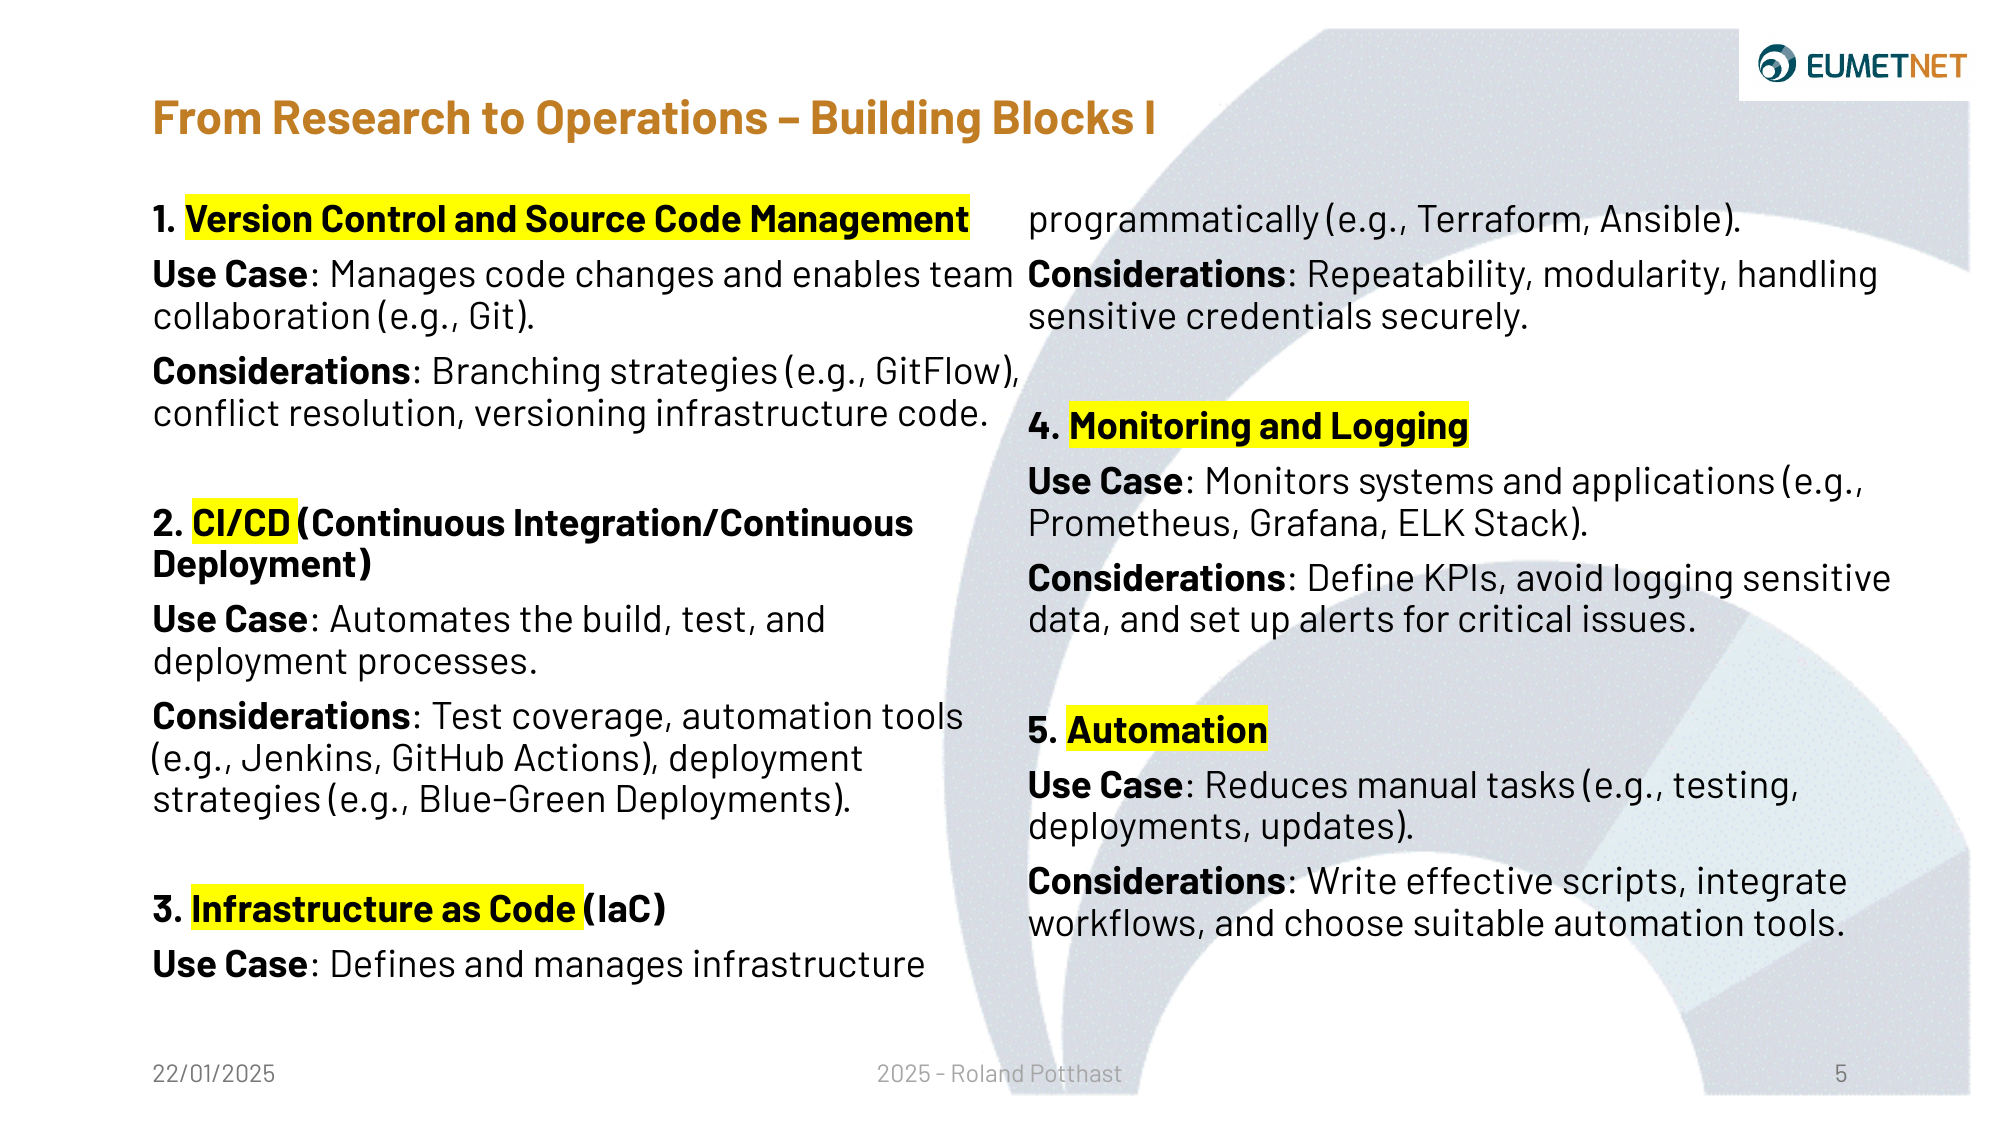

# From Research to Operations – Building Blocks I
1. Version Control and Source Code Management
Use Case: Manages code changes and enables team collaboration (e.g., Git).
Considerations: Branching strategies (e.g., GitFlow), conflict resolution, versioning infrastructure code.

2. CI/CD (Continuous Integration/Continuous Deployment)
Use Case: Automates the build, test, and deployment processes.
Considerations: Test coverage, automation tools (e.g., Jenkins, GitHub Actions), deployment strategies (e.g., Blue-Green Deployments).

3. Infrastructure as Code (IaC)
Use Case: Defines and manages infrastructure programmatically (e.g., Terraform, Ansible).
Considerations: Repeatability, modularity, handling sensitive credentials securely.

4. Monitoring and Logging
Use Case: Monitors systems and applications (e.g., Prometheus, Grafana, ELK Stack).
Considerations: Define KPIs, avoid logging sensitive data, and set up alerts for critical issues.

5. Automation
Use Case: Reduces manual tasks (e.g., testing, deployments, updates).
Considerations: Write effective scripts, integrate workflows, and choose suitable automation tools.

22/01/2025
2025 - Roland Potthast
5